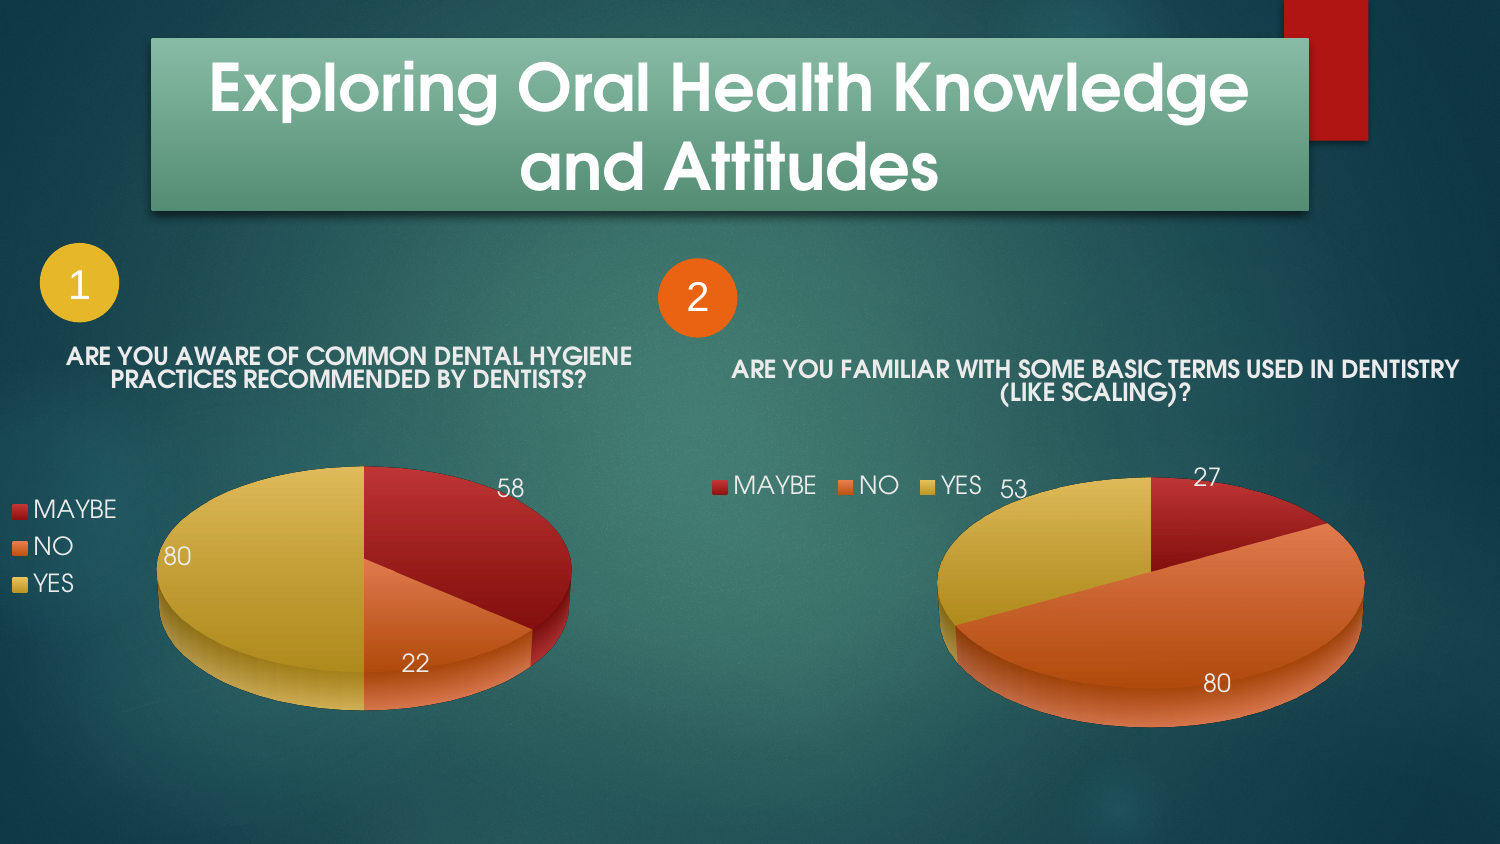

# Exploring Oral Health Knowledge and Attitudes

1
2

[unsupported chart]

[unsupported chart]